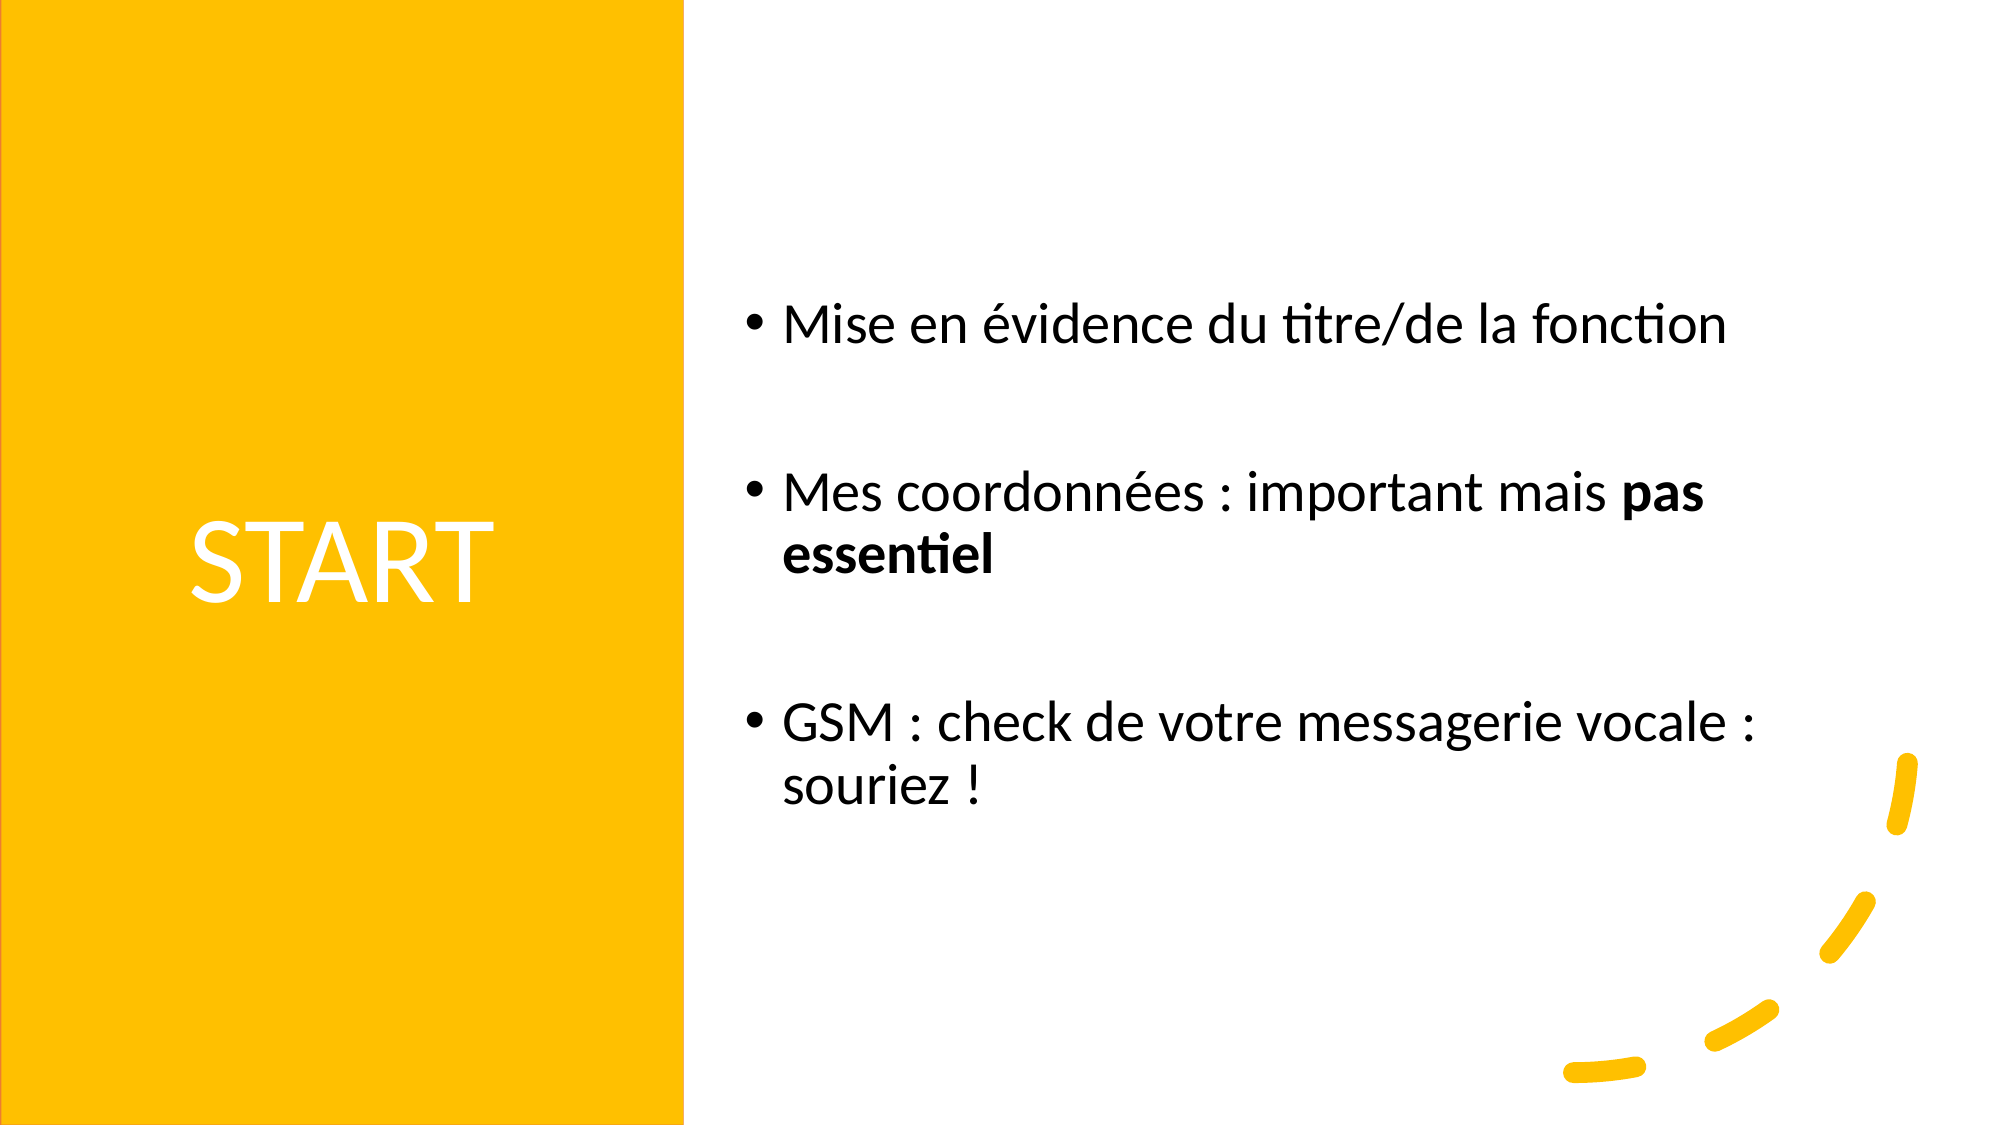

# START

Mise en évidence du titre/de la fonction

Mes coordonnées : important mais pas essentiel

GSM : check de votre messagerie vocale : souriez !